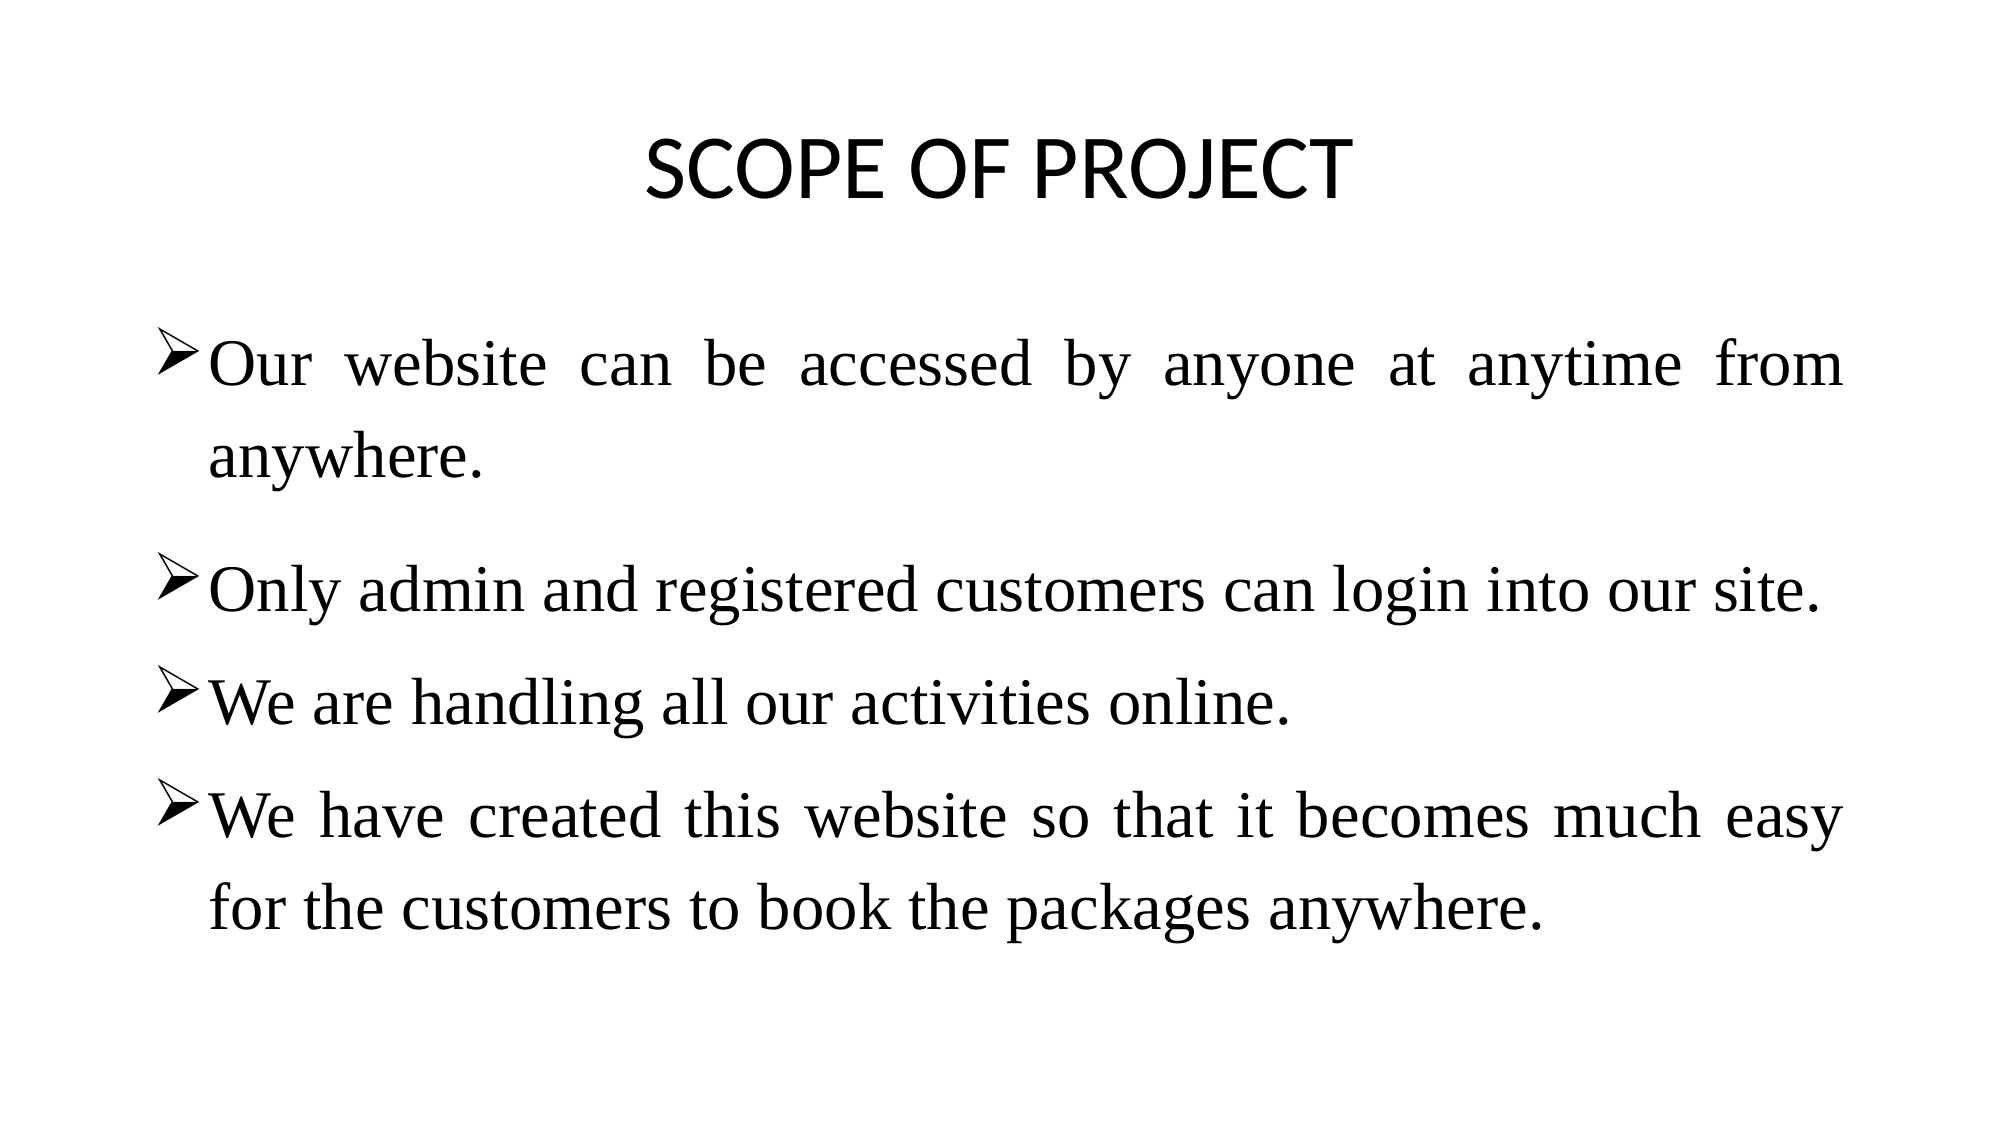

# SCOPE OF PROJECT
Our website can be accessed by anyone at anytime from anywhere.
Only admin and registered customers can login into our site.
We are handling all our activities online.
We have created this website so that it becomes much easy for the customers to book the packages anywhere.